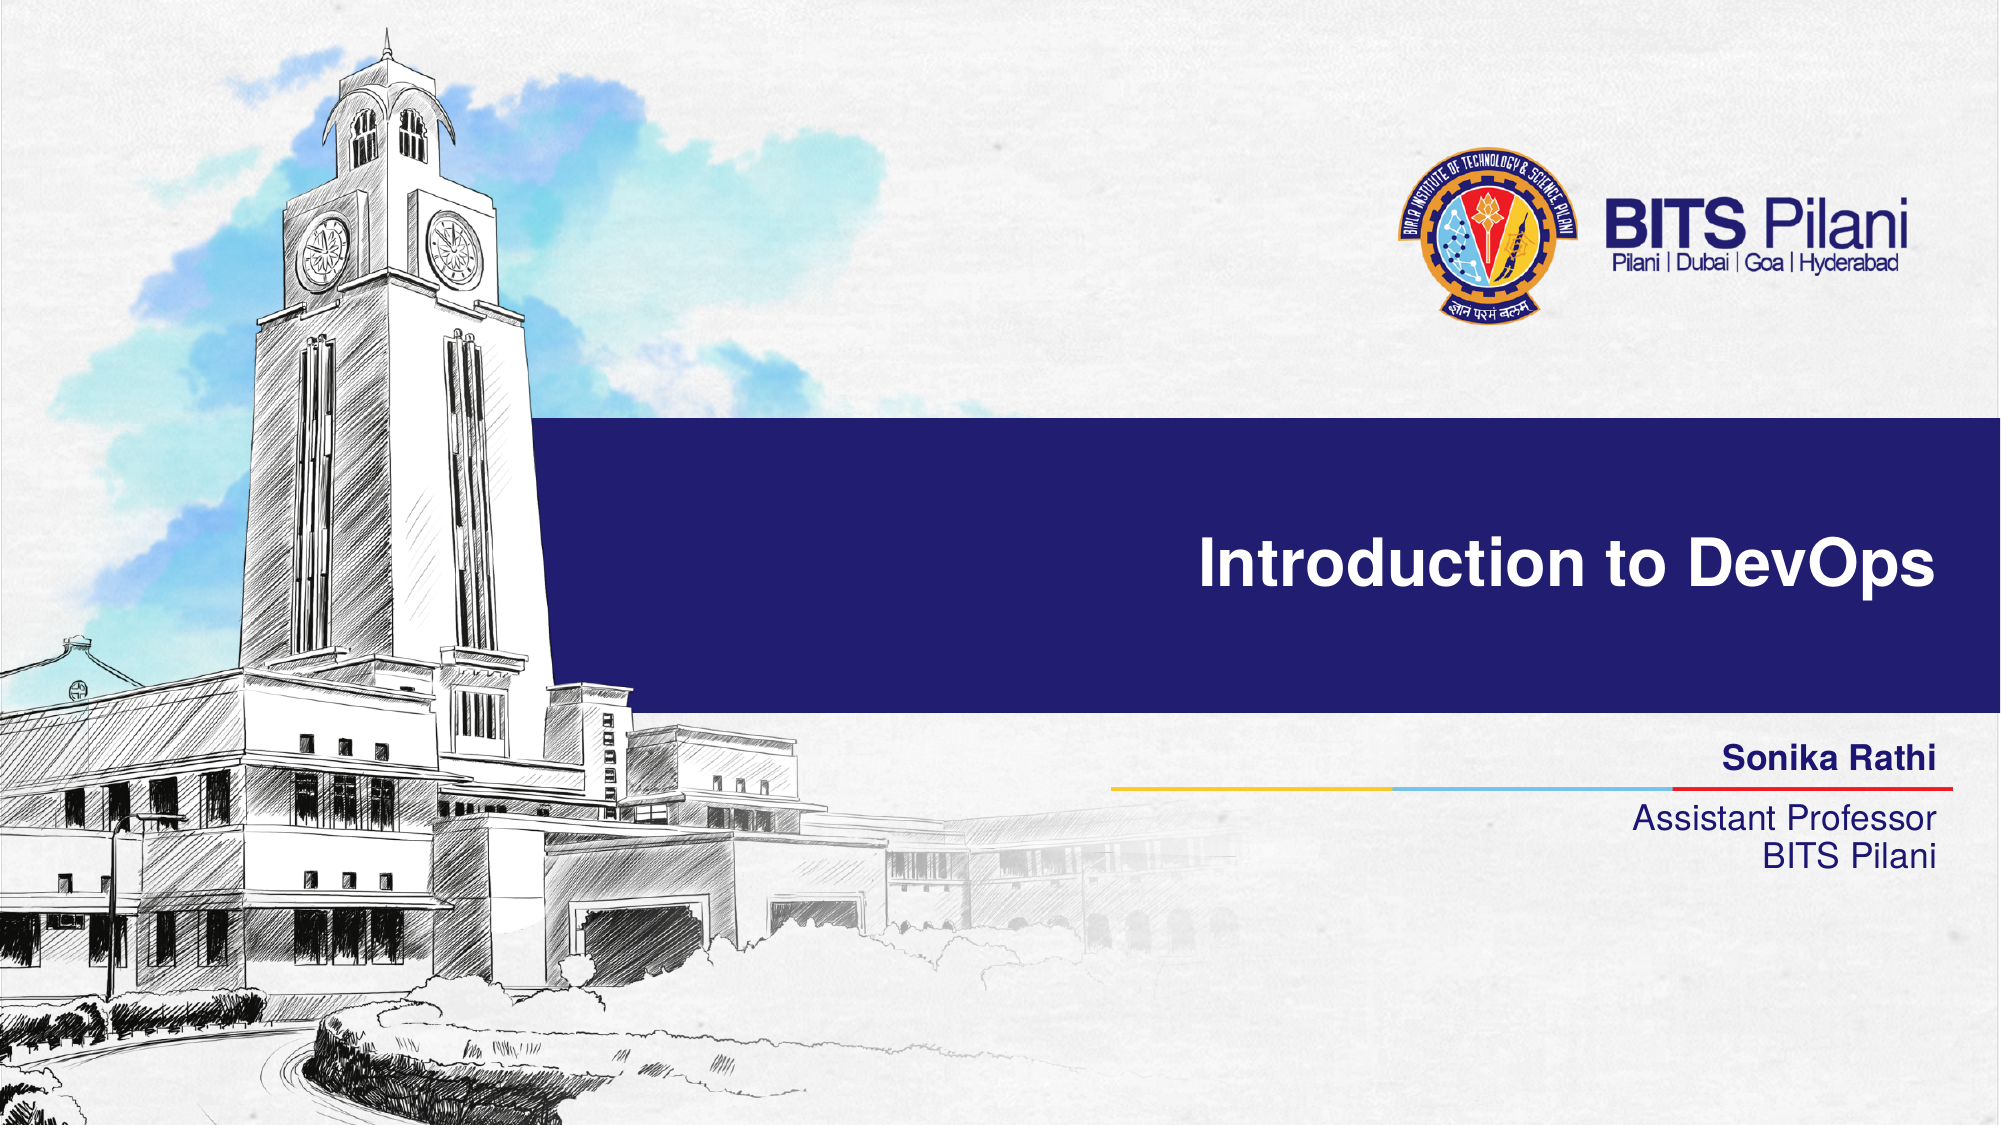

# Introduction to DevOps
Sonika Rathi
Assistant Professor
BITS Pilani